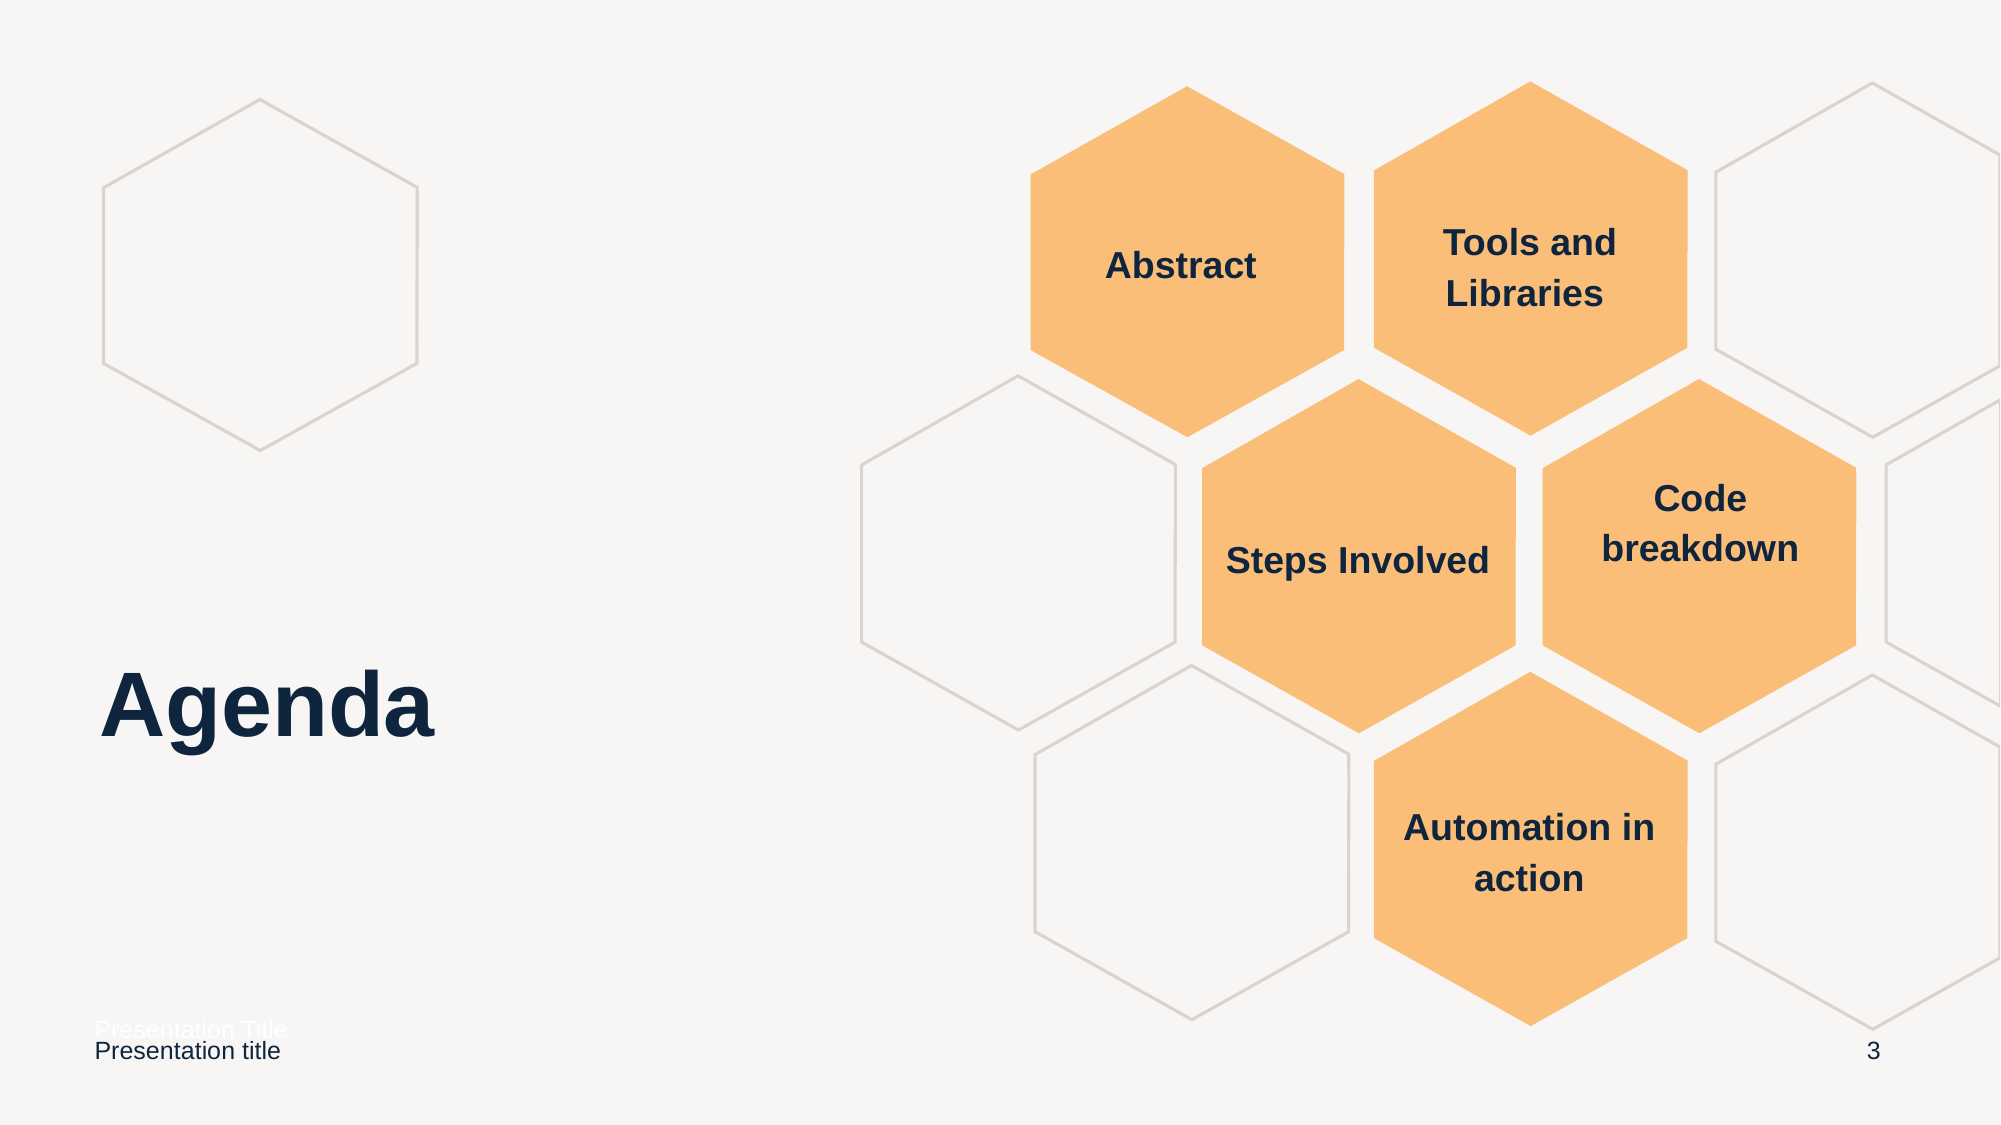

Abstract
Tools and Libraries
Code breakdown

Steps Involved
# Agenda
Automation in action
Presentation Title
Presentation title
3